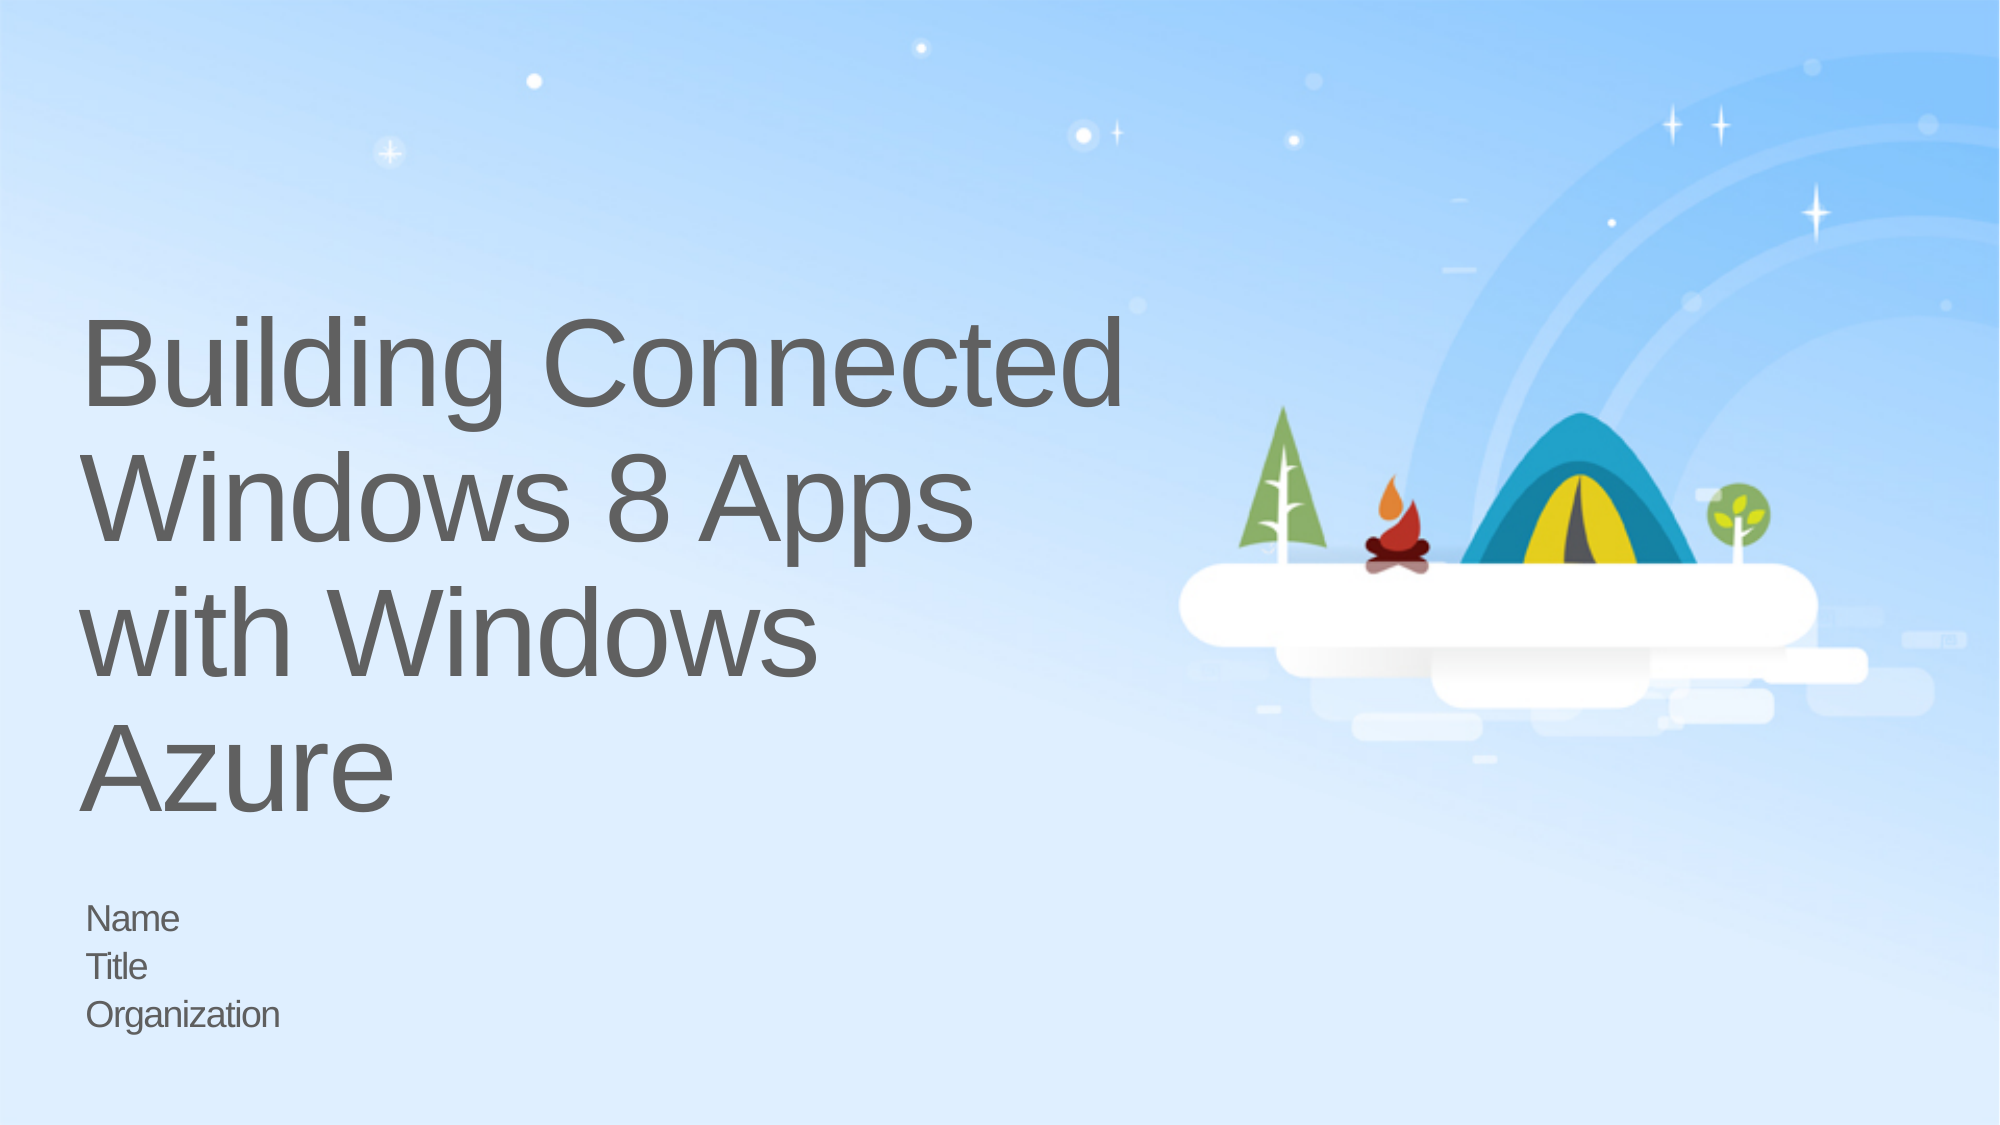

# Building Connected Windows 8 Apps with Windows Azure
Name
Title
Organization